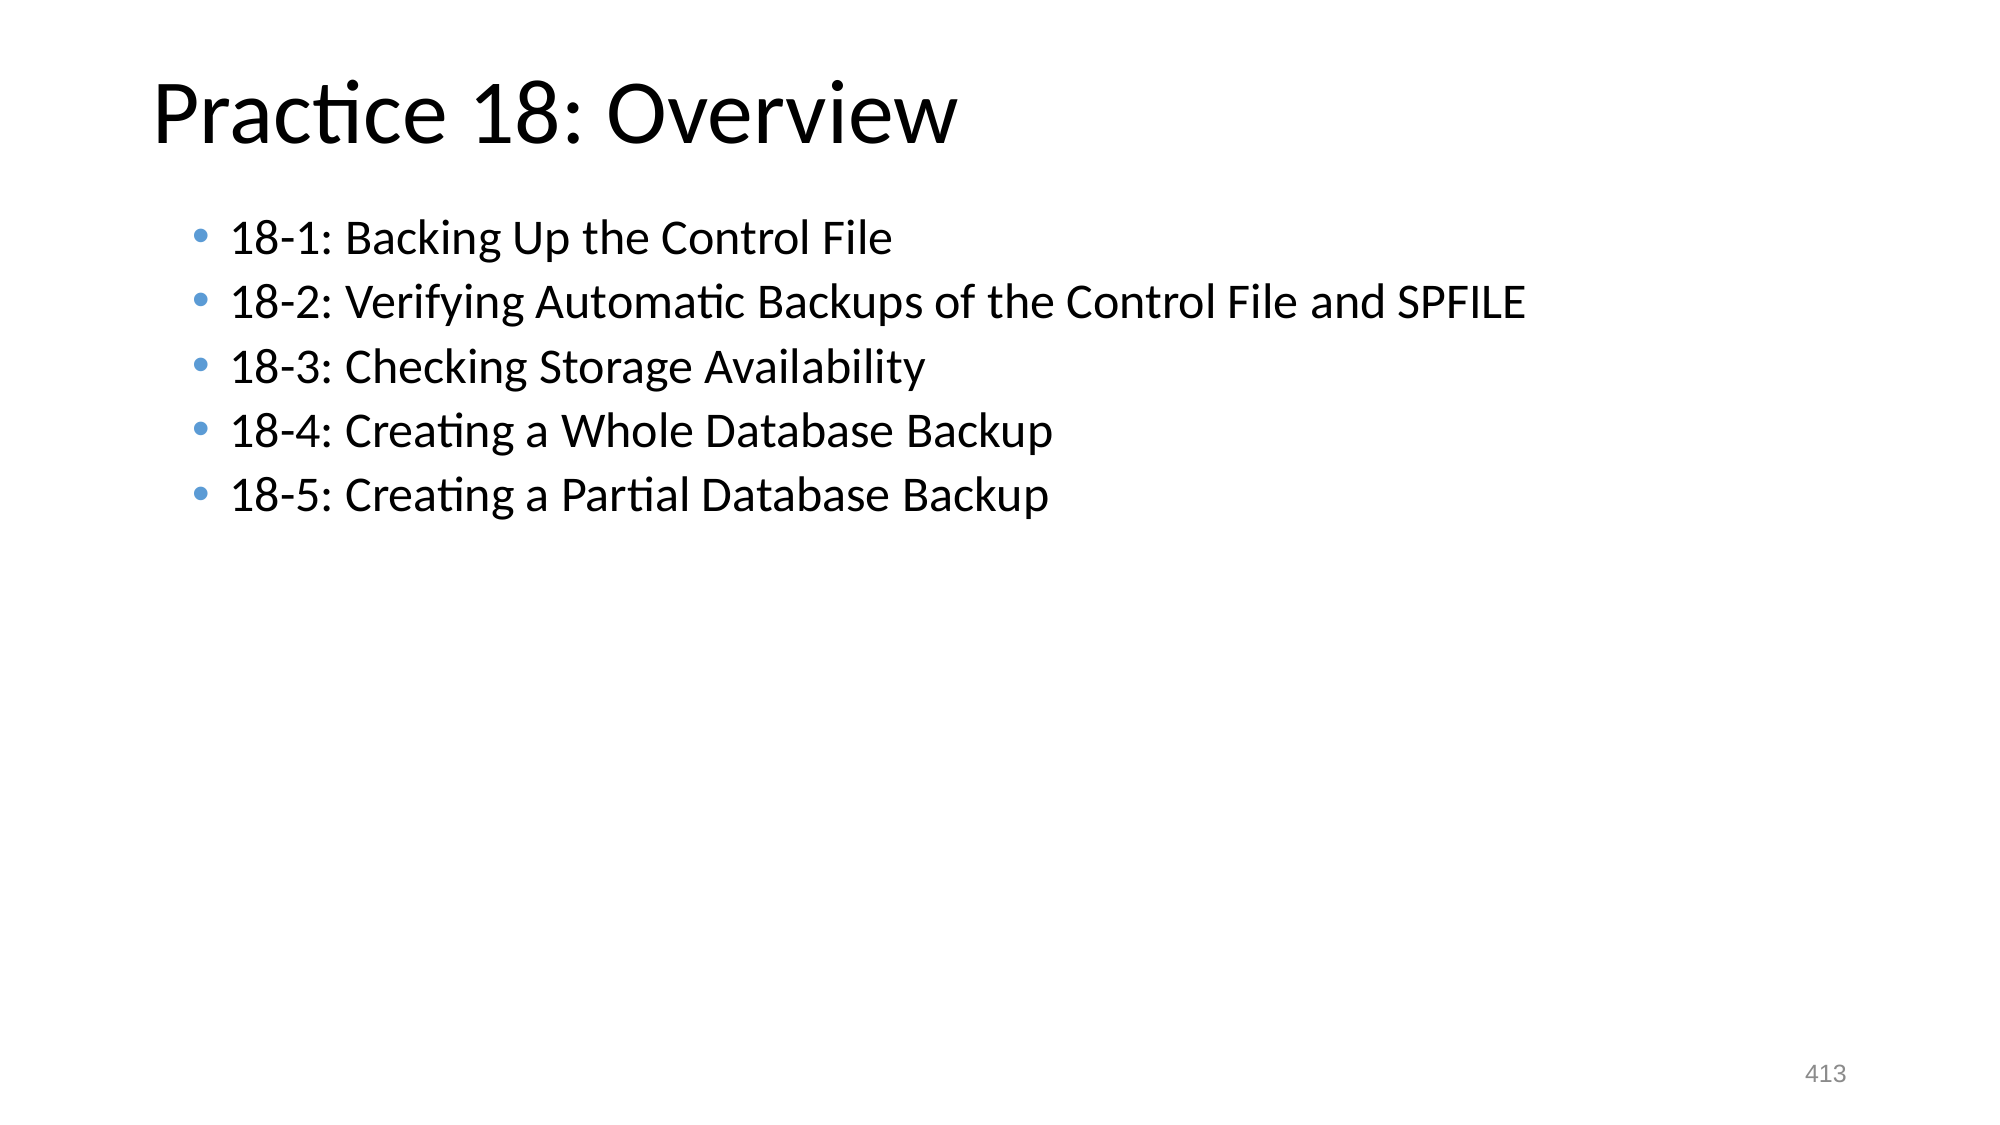

# Practice 18: Overview
18-1: Backing Up the Control File
18-2: Verifying Automatic Backups of the Control File and SPFILE
18-3: Checking Storage Availability
18-4: Creating a Whole Database Backup
18-5: Creating a Partial Database Backup
413